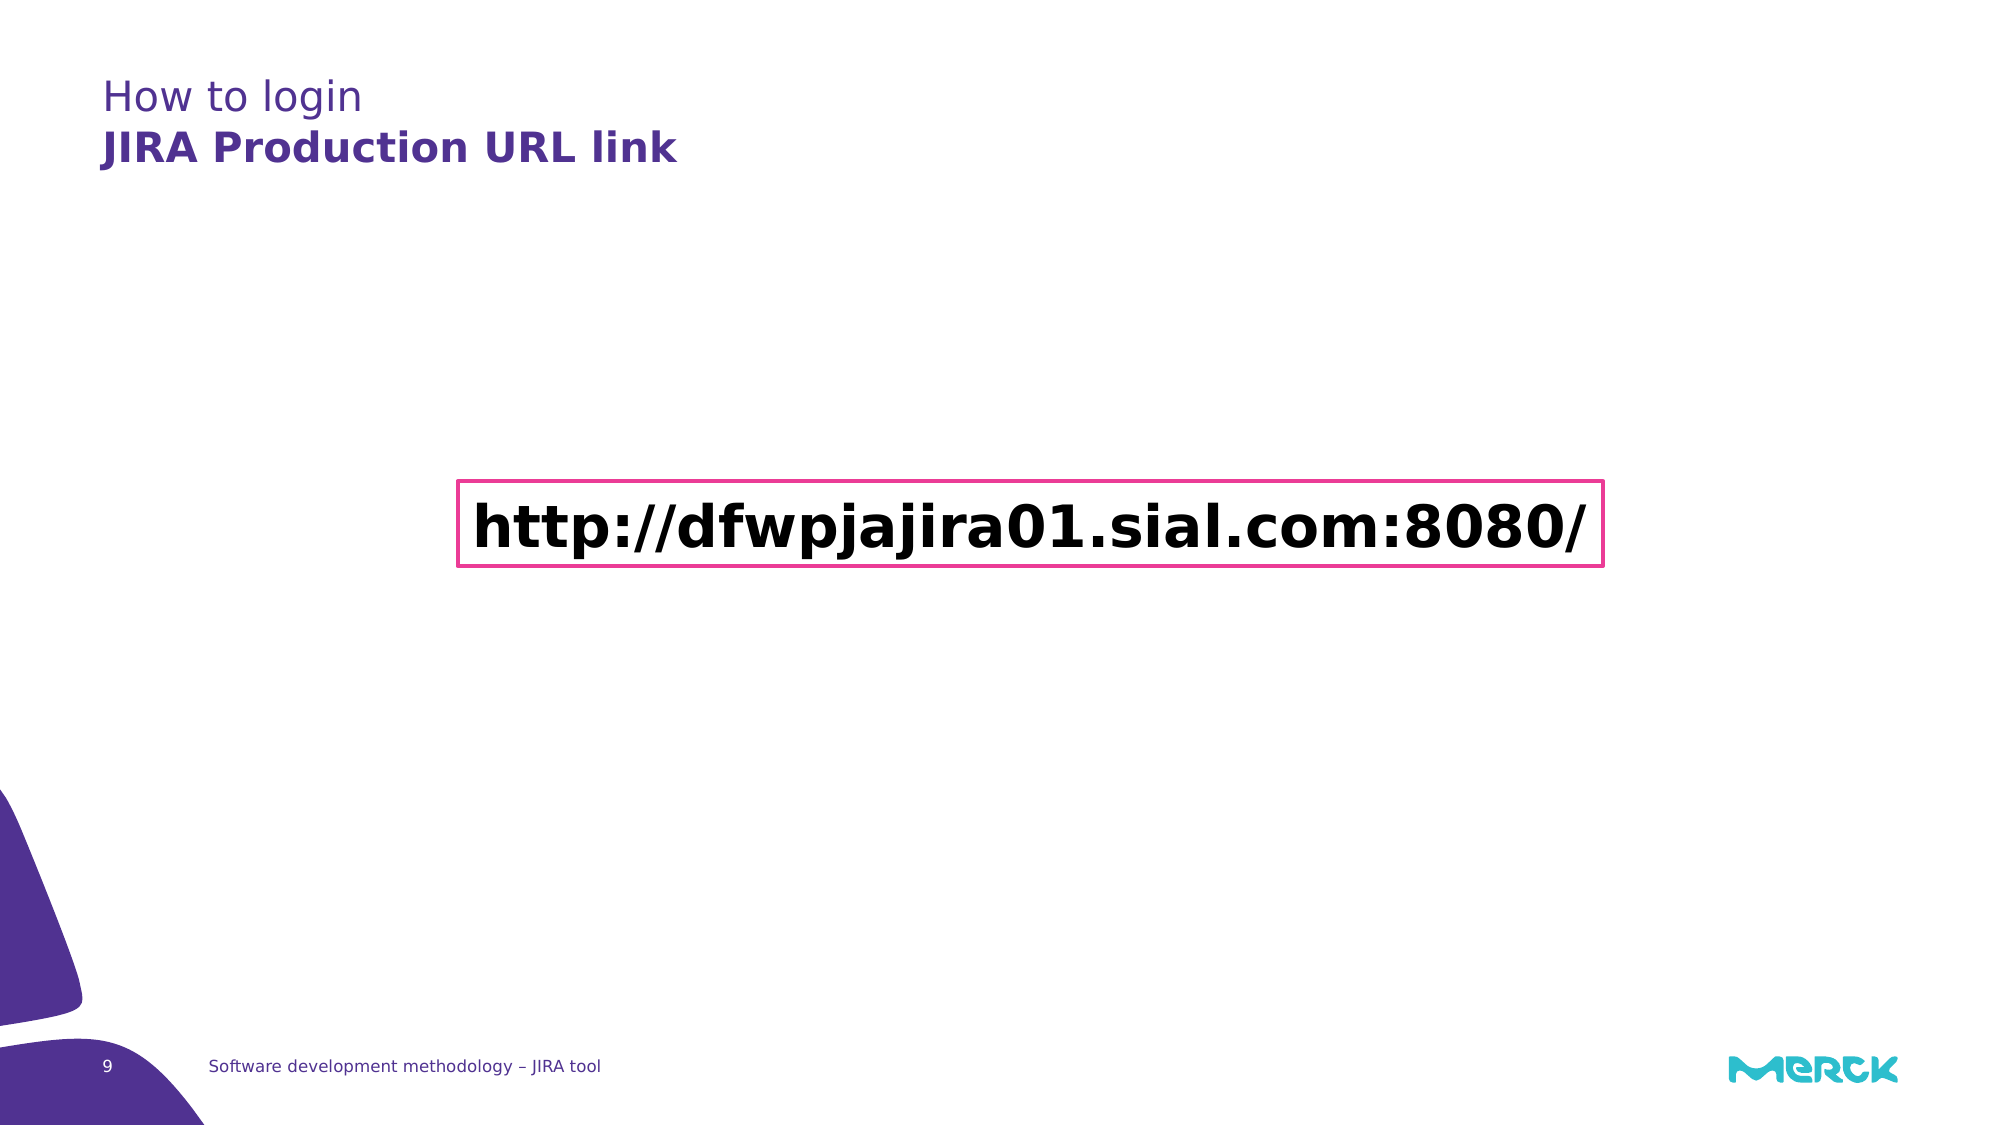

How to login
# JIRA Production URL link
http://dfwpjajira01.sial.com:8080/
9
Software development methodology – JIRA tool